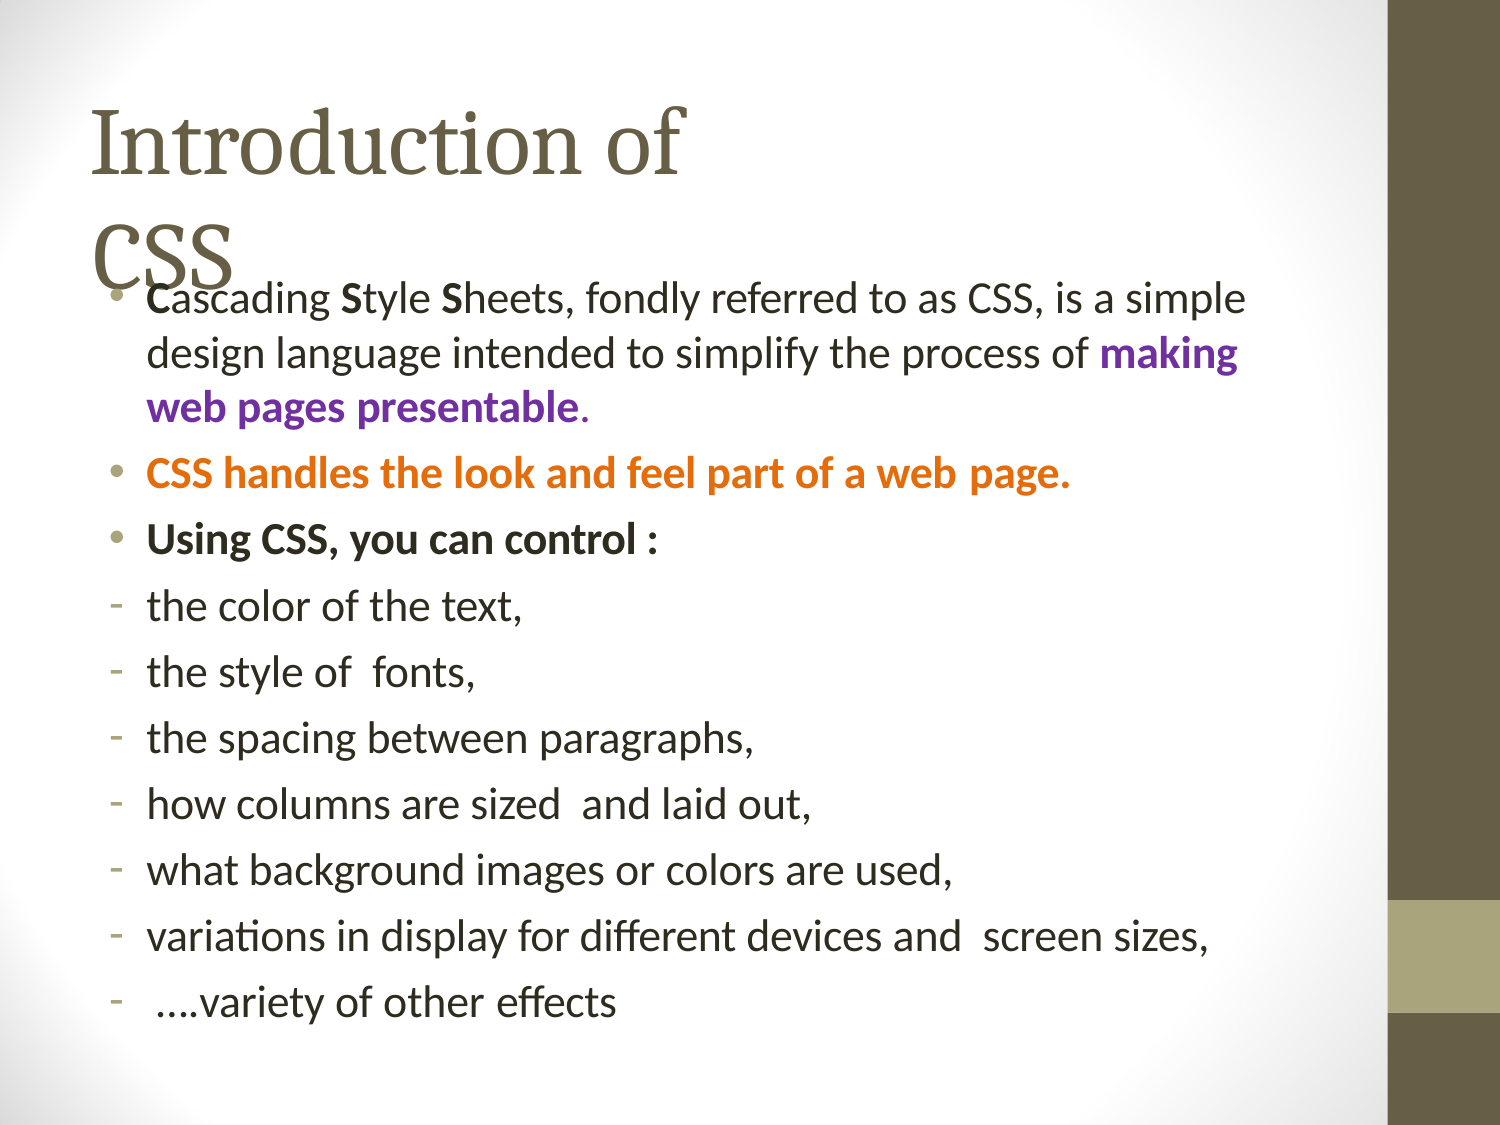

# Introduction of CSS
Cascading Style Sheets, fondly referred to as CSS, is a simple  design language intended to simplify the process of making  web pages presentable.
CSS handles the look and feel part of a web page.
Using CSS, you can control :
the color of the text,
the style of  fonts,
the spacing between paragraphs,
how columns are sized  and laid out,
what background images or colors are used,
variations in display for different devices and  screen sizes,
 ….variety of other effects